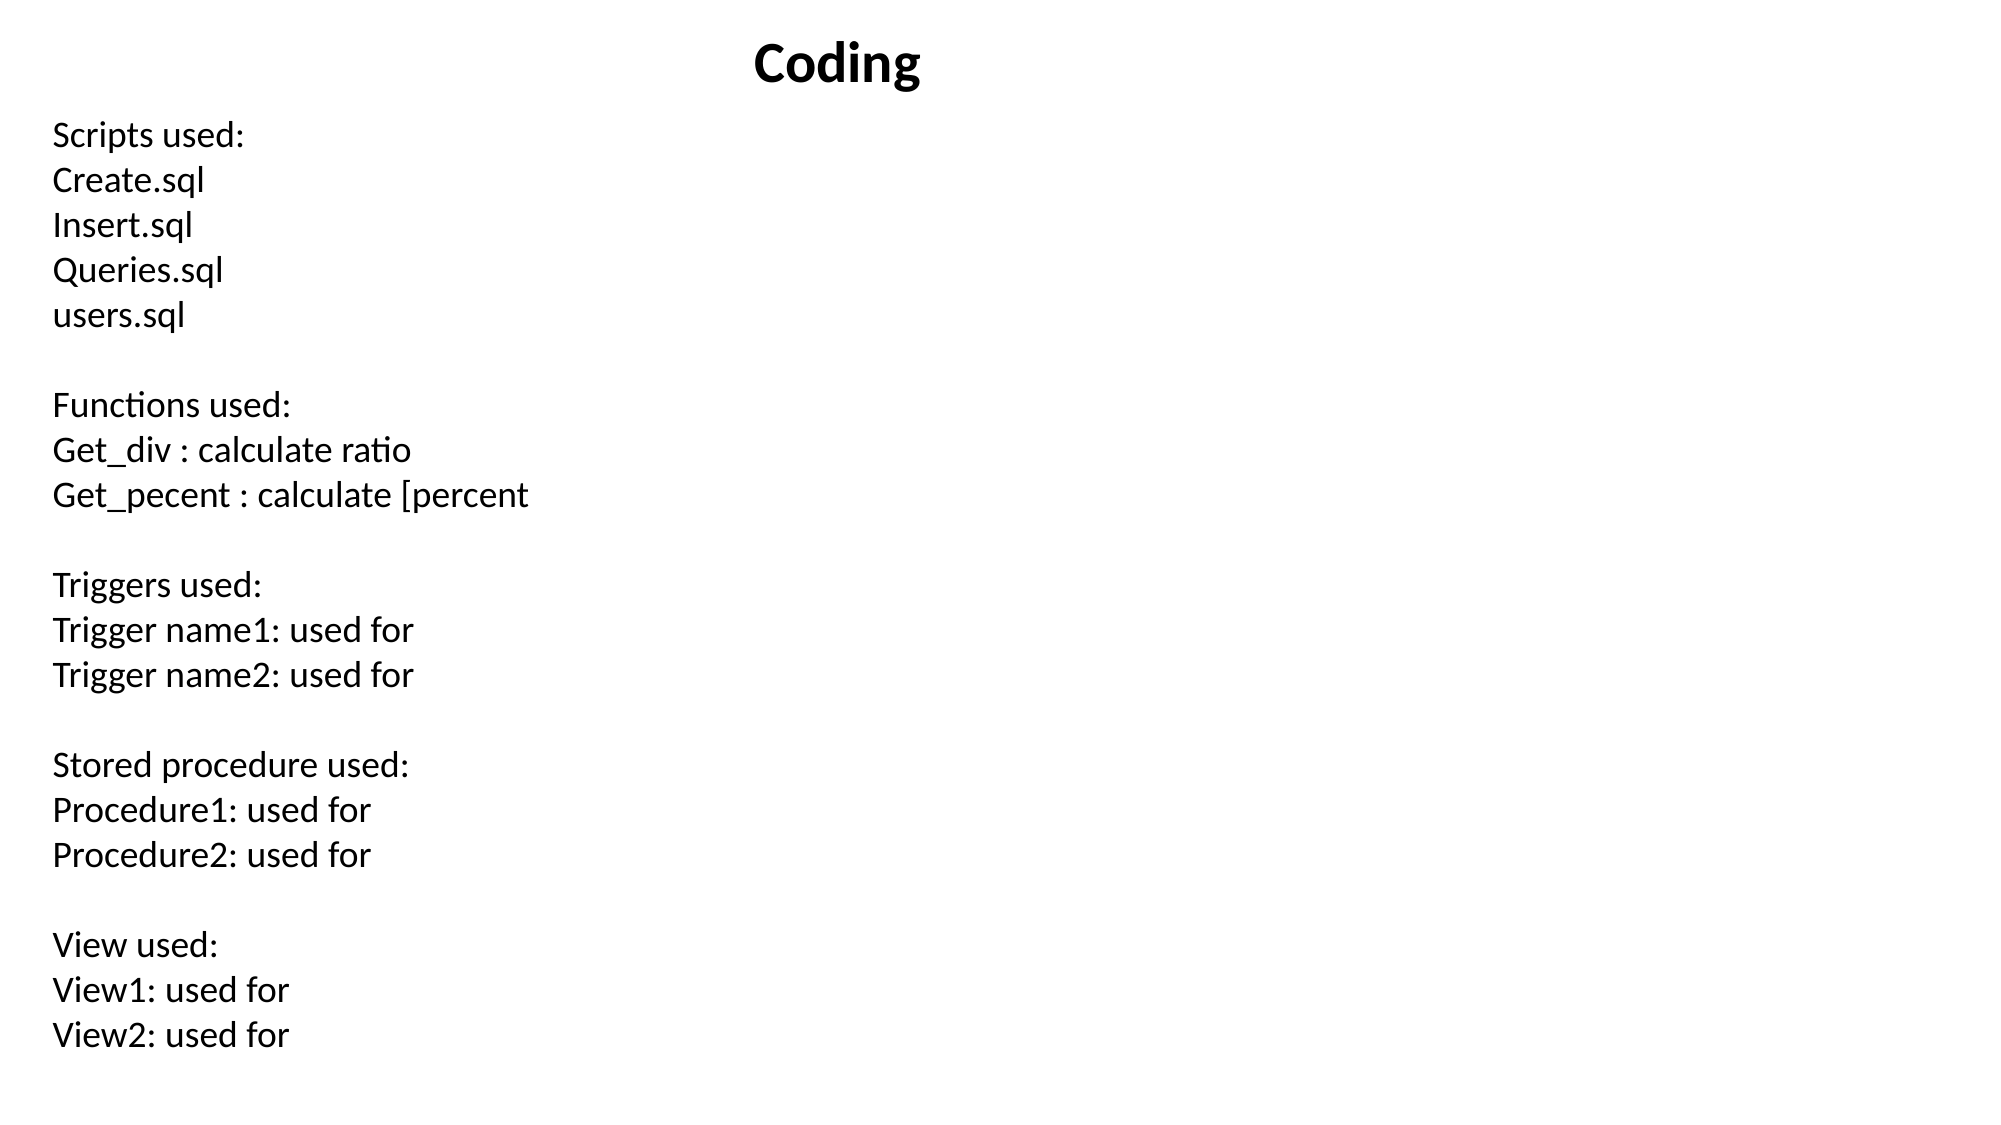

Coding
Scripts used:
Create.sql
Insert.sql
Queries.sql
users.sql

Functions used:
Get_div : calculate ratio
Get_pecent : calculate [percent

Triggers used:
Trigger name1: used for
Trigger name2: used for

Stored procedure used:
Procedure1: used for
Procedure2: used for

View used:
View1: used for
View2: used for